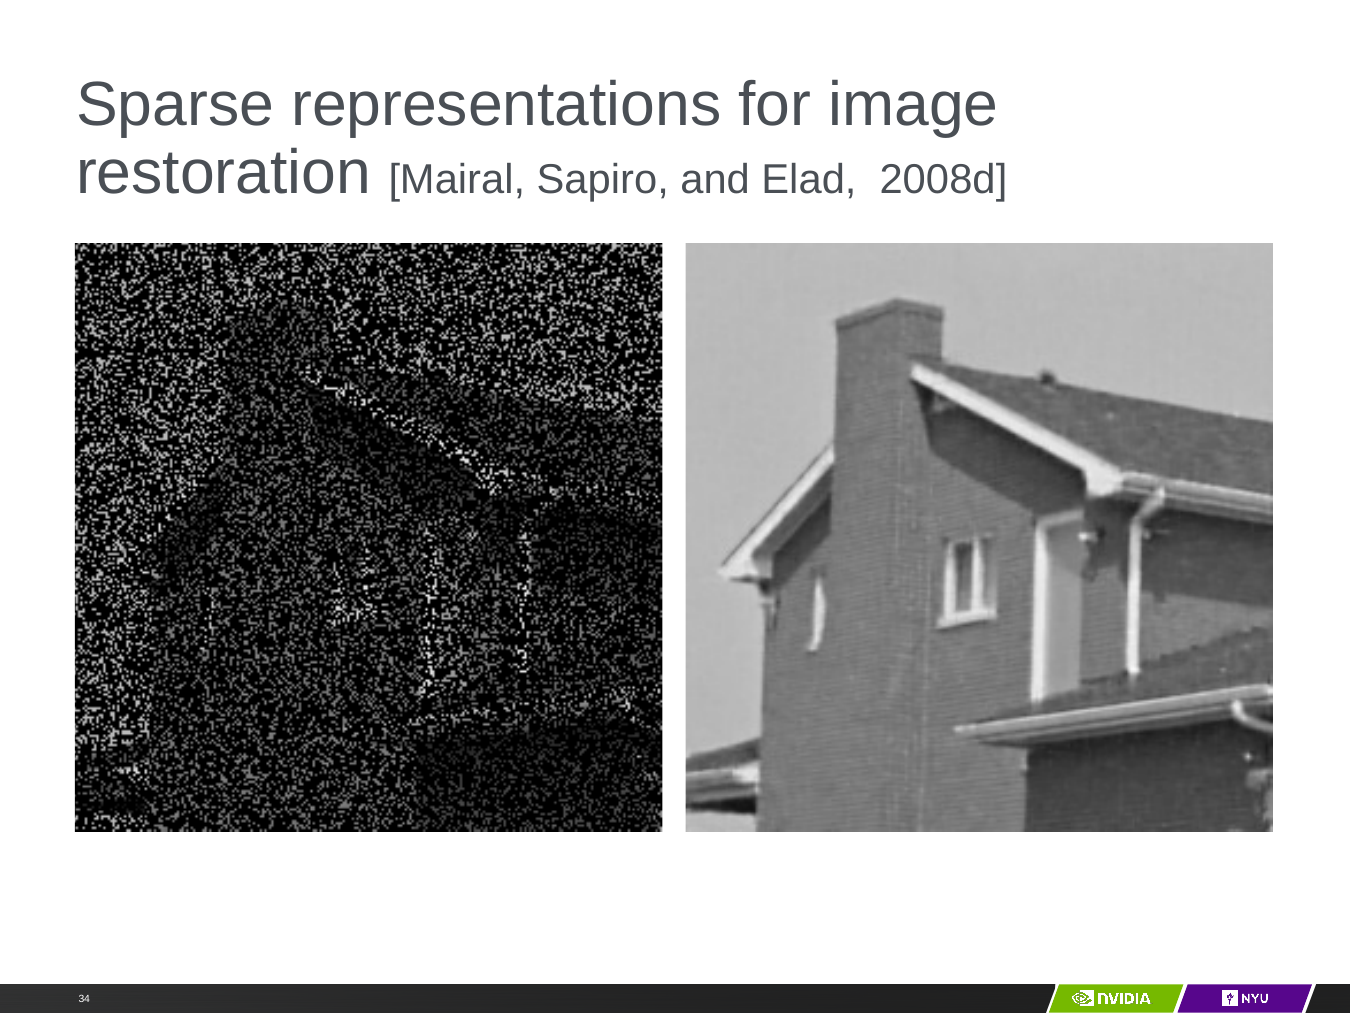

# Sparse representations for image restoration [Mairal, Sapiro, and Elad,  2008d]